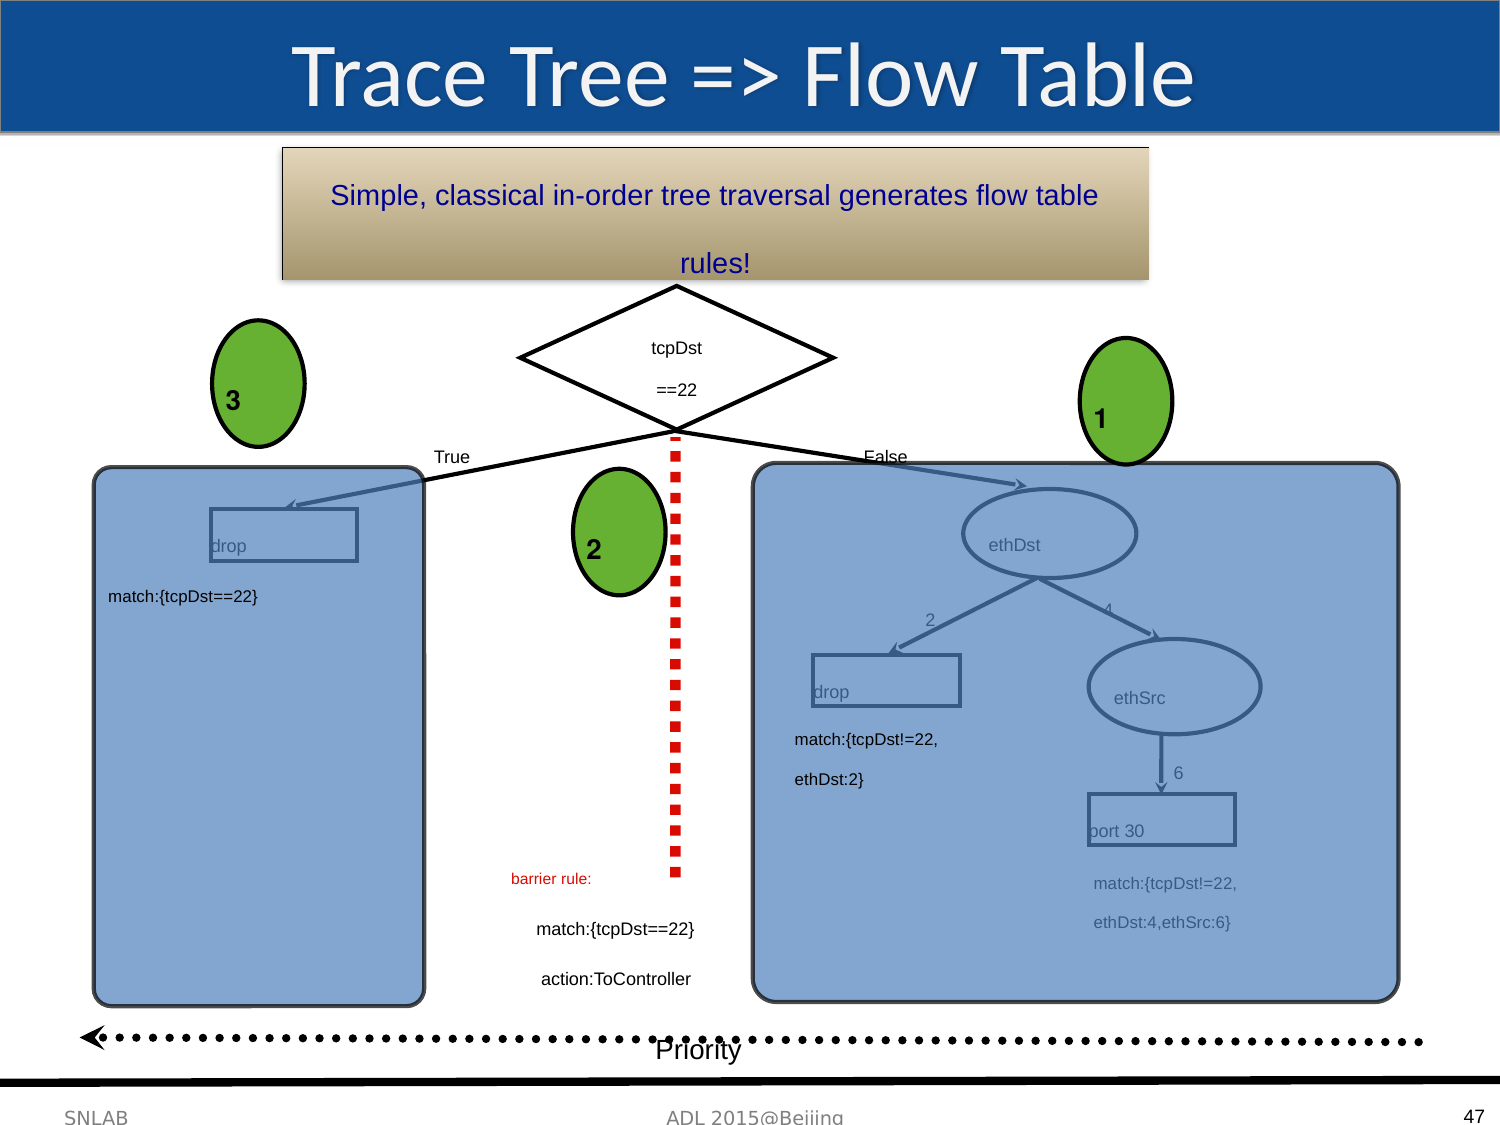

# Trace Tree => Flow Table
Simple, classical in-order tree traversal generates flow table rules!
tcpDst
==22
3

1

True
False

2
ethDst
drop
match:{tcpDst==22}

4
2
ethSrc
drop
match:{tcpDst!=22,
ethDst:2}

6
port 30
match:{tcpDst!=22,
ethDst:4,ethSrc:6}
barrier rule:
match:{tcpDst==22}
action:ToController
Priority

47